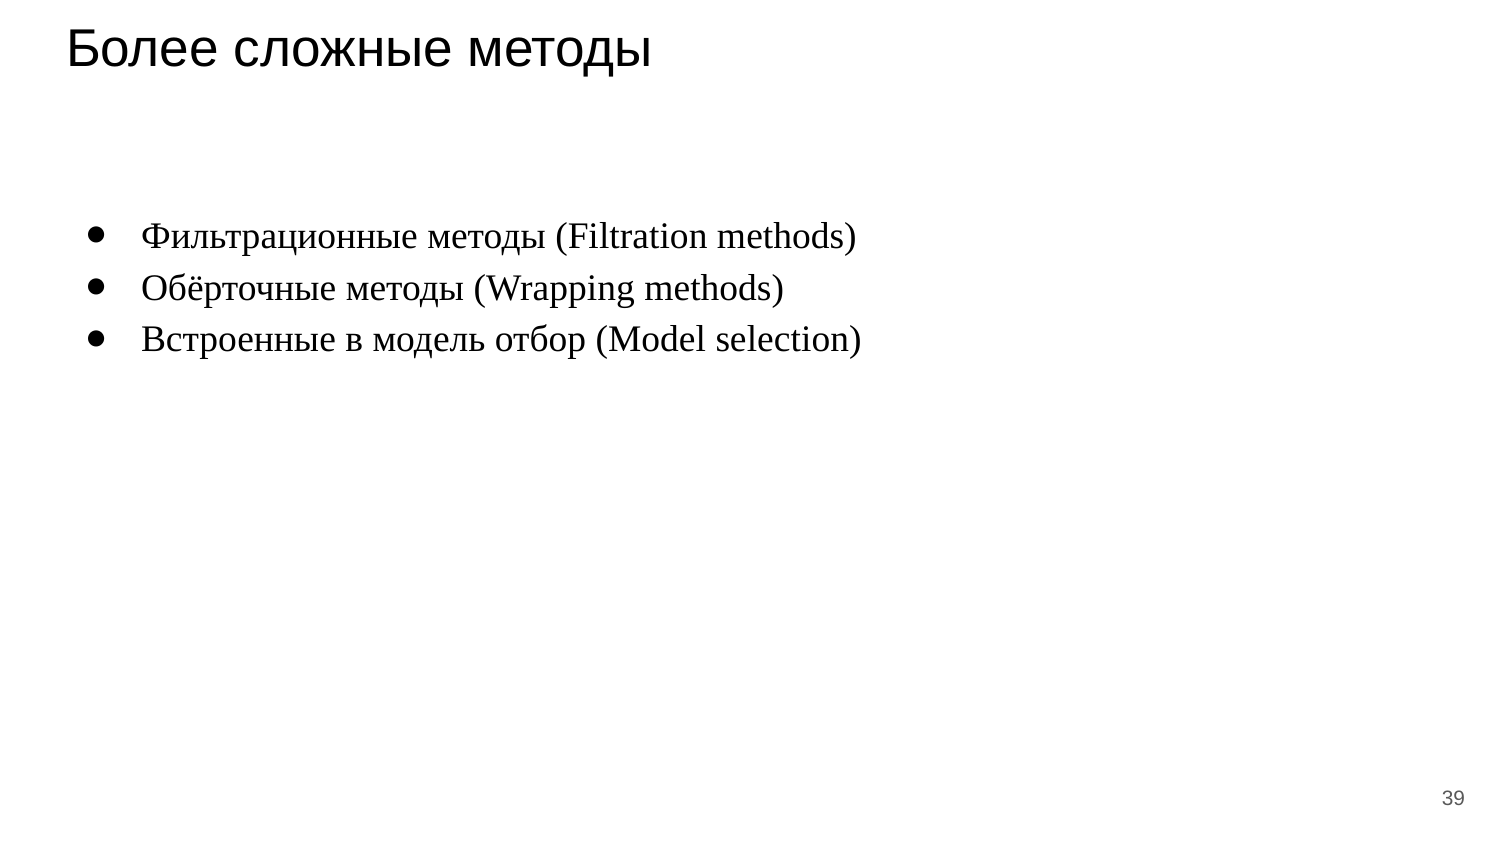

# Более сложные методы
Фильтрационные методы (Filtration methods)
Обёрточные методы (Wrapping methods)
Встроенные в модель отбор (Model selection)
39